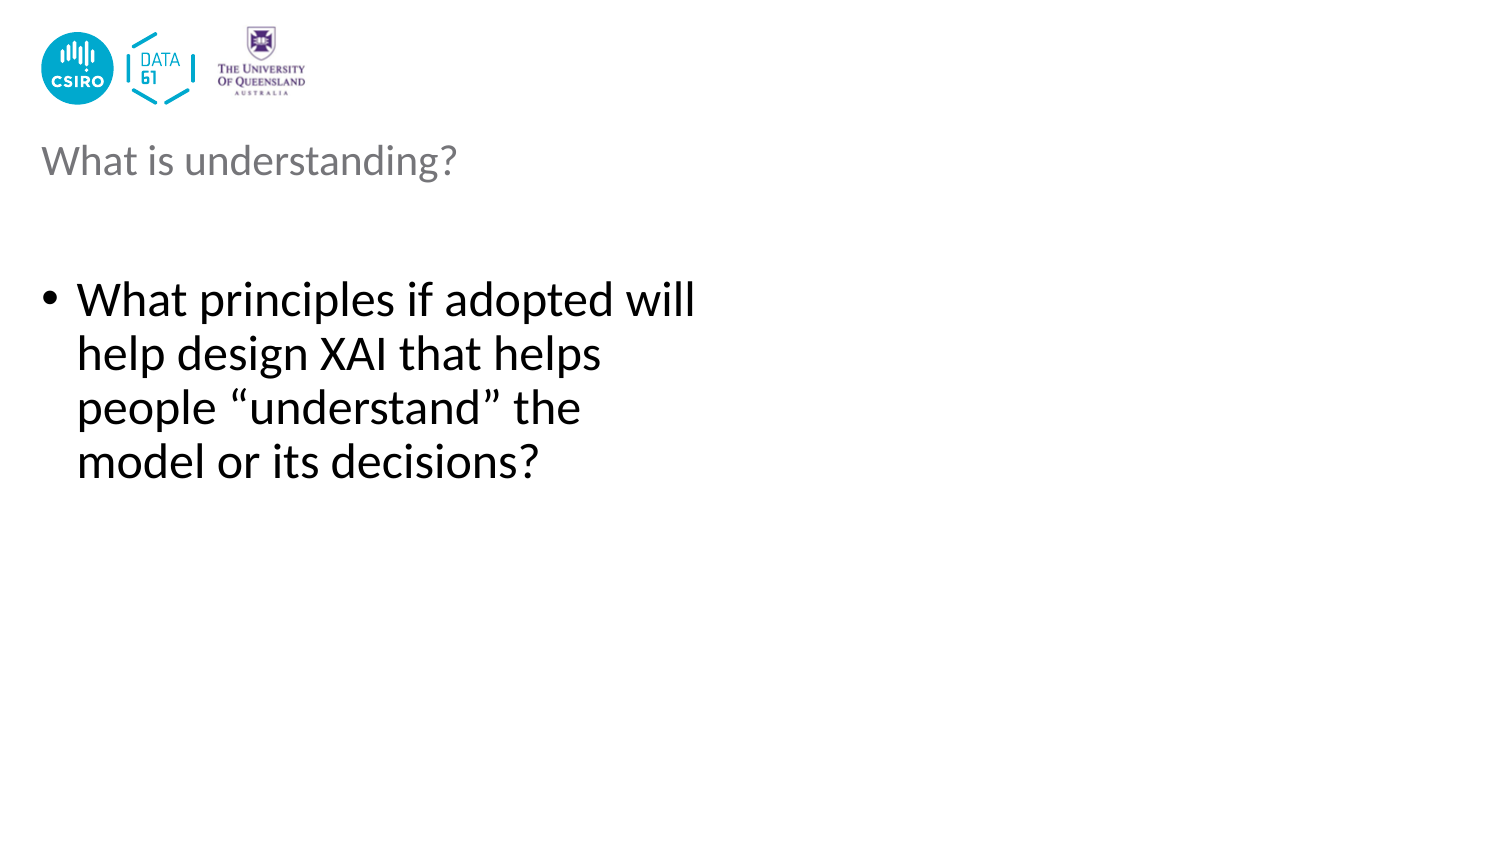

# What is understanding?
What principles if adopted will help design XAI that helps people “understand” the model or its decisions?